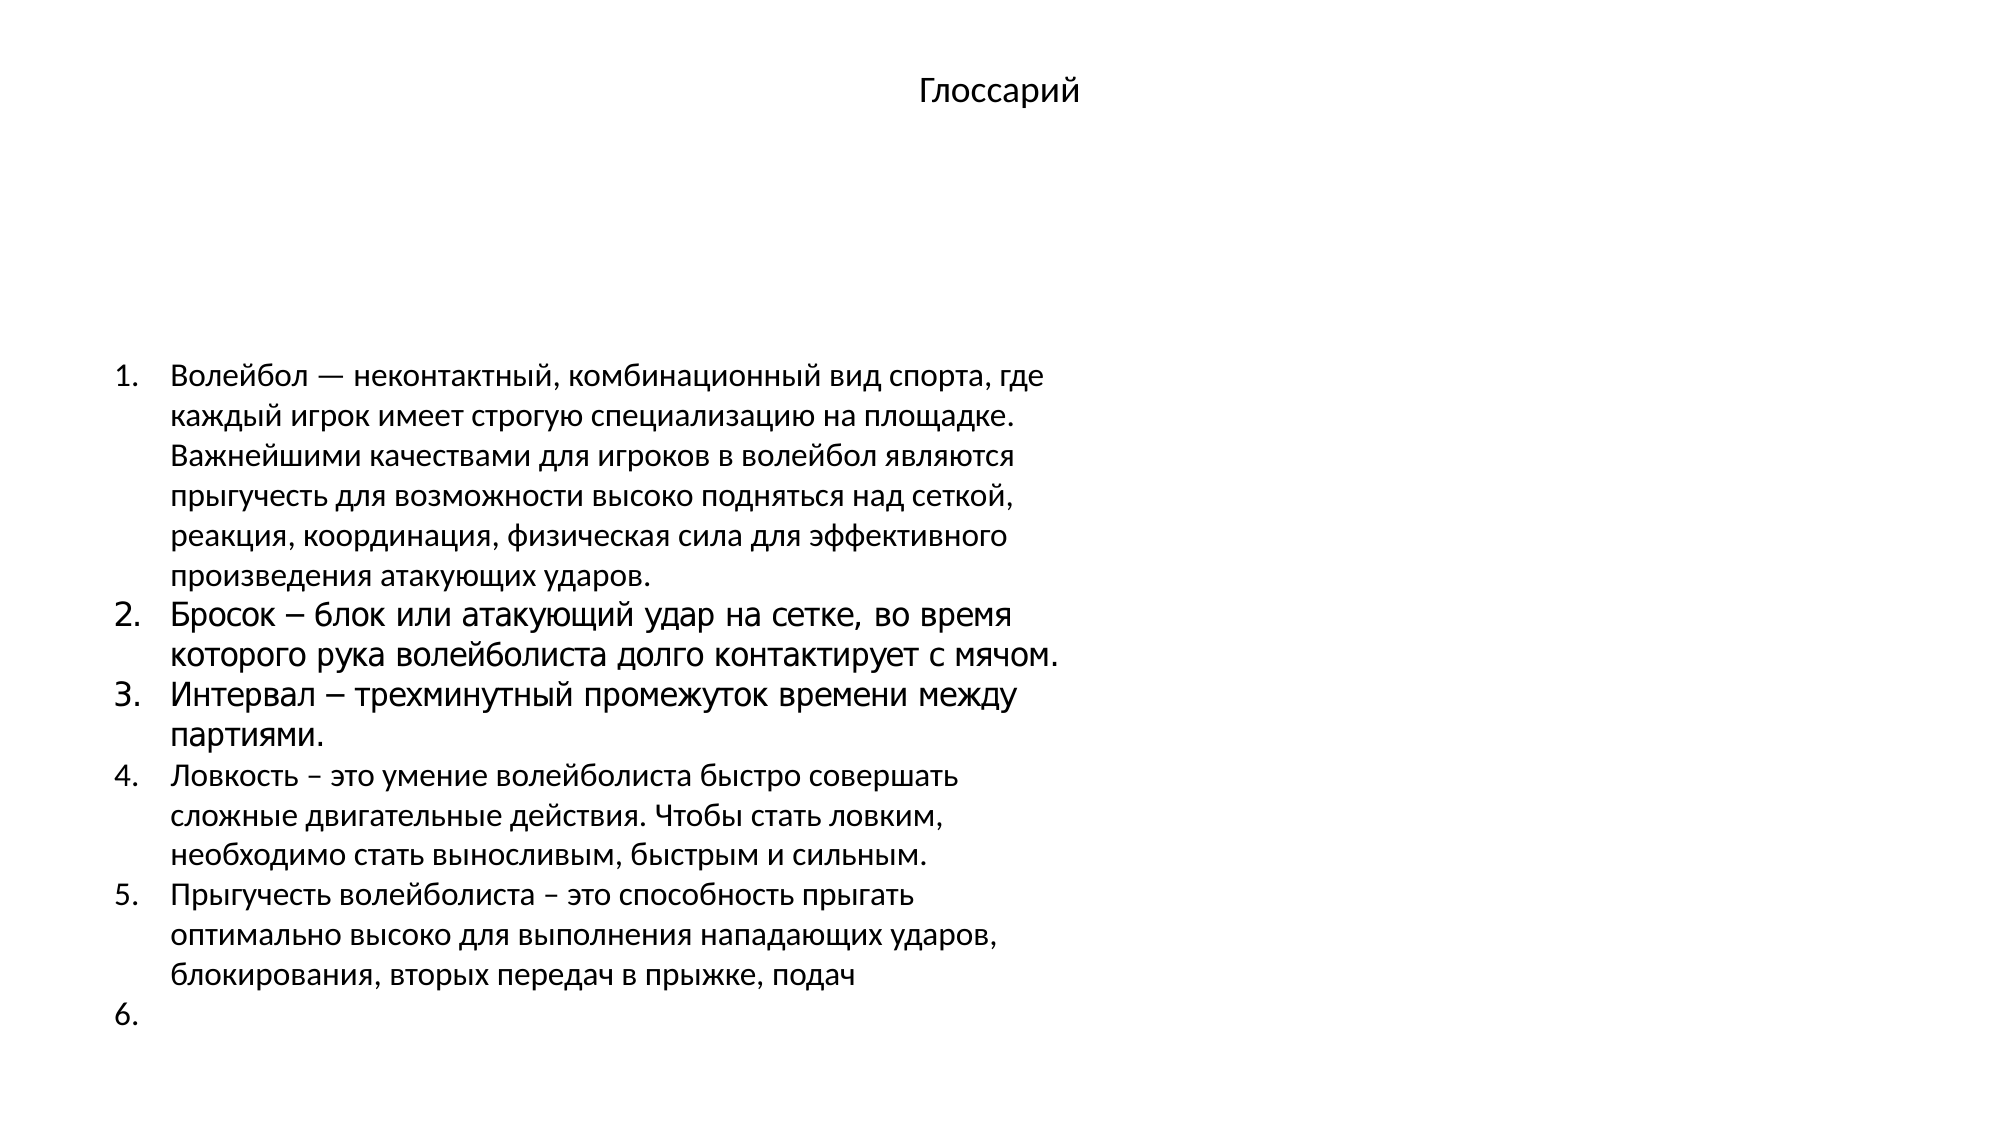

Глоссарий
Волейбол — неконтактный, комбинационный вид спорта, где каждый игрок имеет строгую специализацию на площадке. Важнейшими качествами для игроков в волейбол являются прыгучесть для возможности высоко подняться над сеткой, реакция, координация, физическая сила для эффективного произведения атакующих ударов.
Бросок – блок или атакующий удар на сетке, во время которого рука волейболиста долго контактирует с мячом.
Интервал – трехминутный промежуток времени между партиями.
Ловкость – это умение волейболиста быстро совершать сложные двигательные действия. Чтобы стать ловким, необходимо стать выносливым, быстрым и сильным.
Прыгучесть волейболиста – это способность прыгать оптимально высоко для выполнения нападающих ударов, блокирования, вторых передач в прыжке, подач